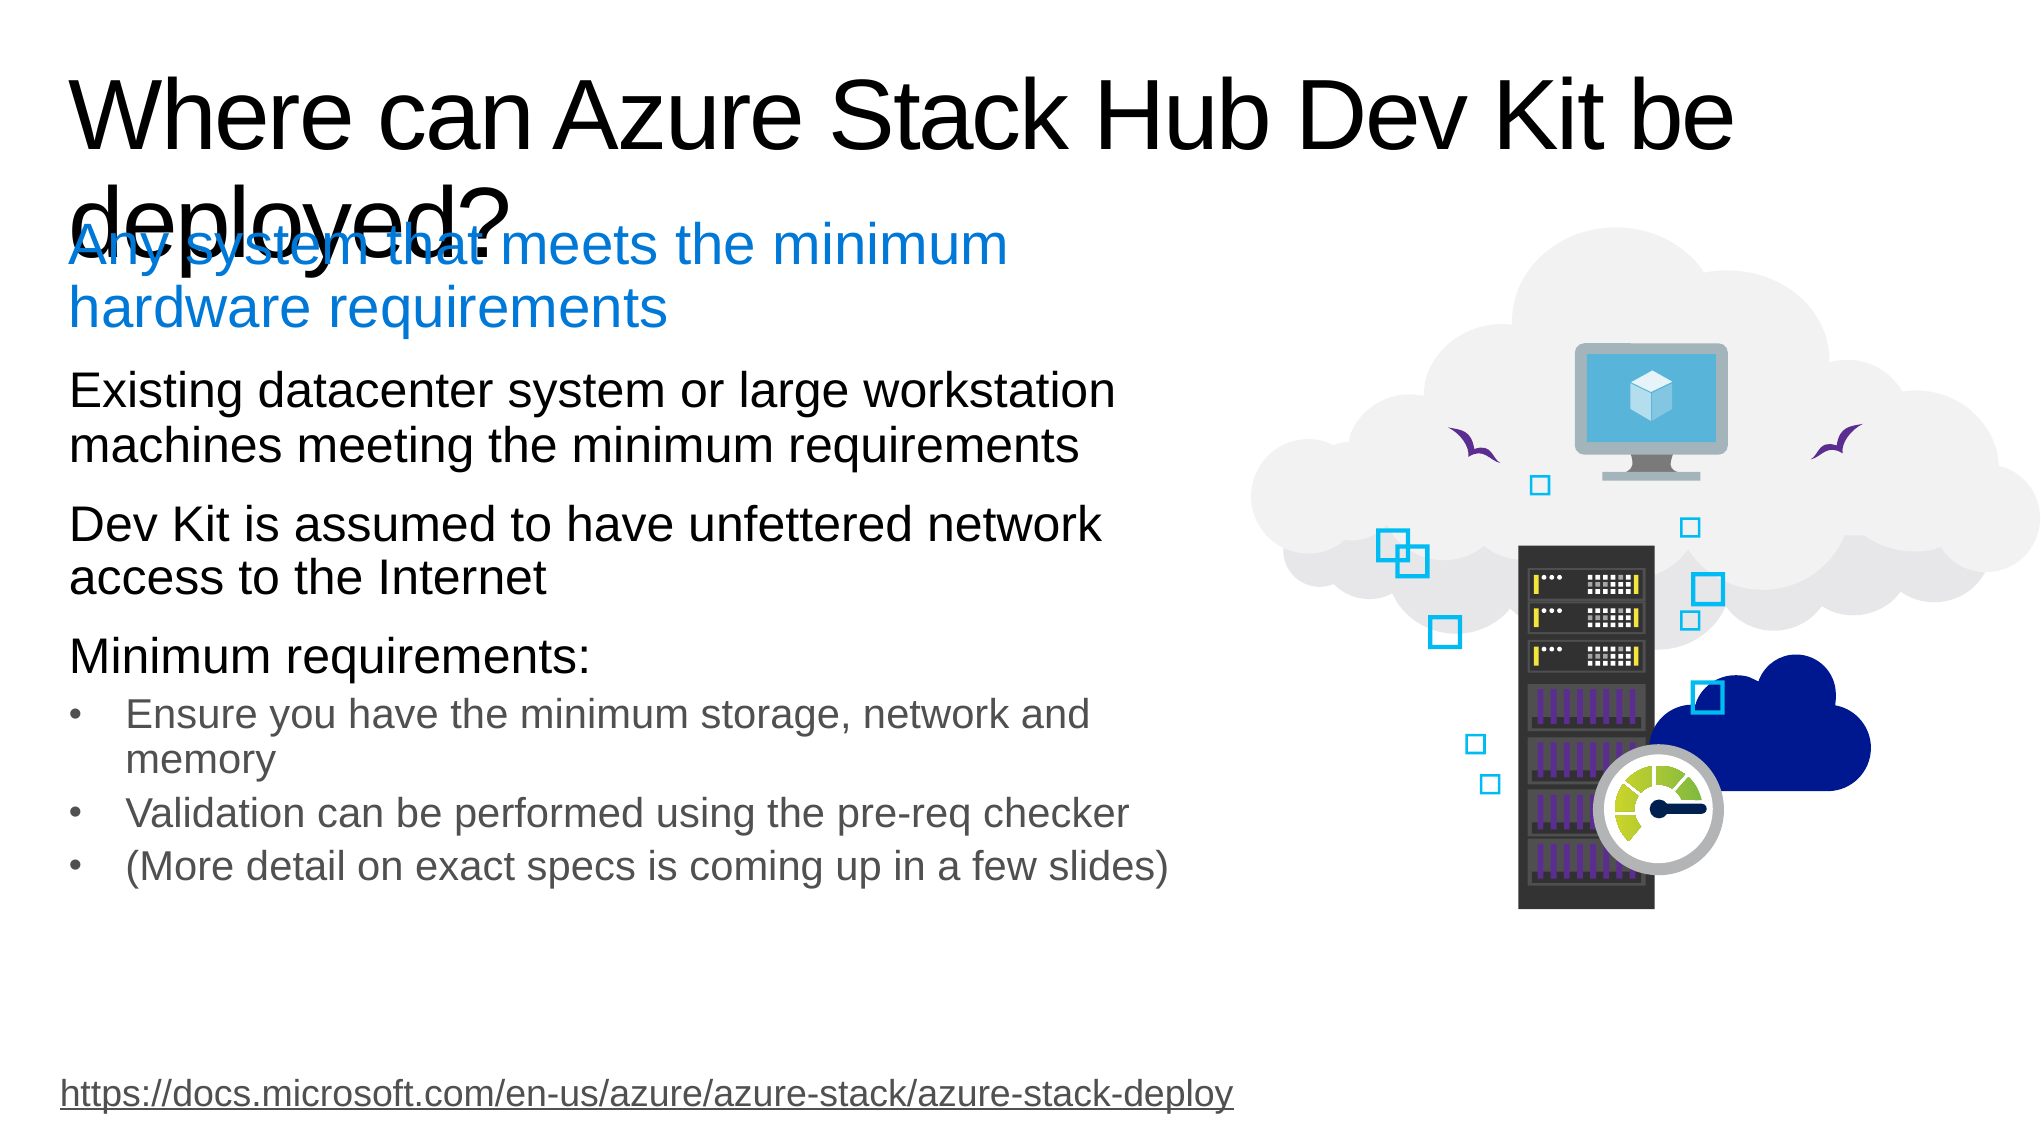

# Where can Azure Stack Hub Dev Kit be deployed?
Any system that meets the minimum hardware requirements
Existing datacenter system or large workstation machines meeting the minimum requirements
Dev Kit is assumed to have unfettered network access to the Internet
Minimum requirements:
Ensure you have the minimum storage, network and memory
Validation can be performed using the pre-req checker
(More detail on exact specs is coming up in a few slides)

https://docs.microsoft.com/en-us/azure/azure-stack/azure-stack-deploy